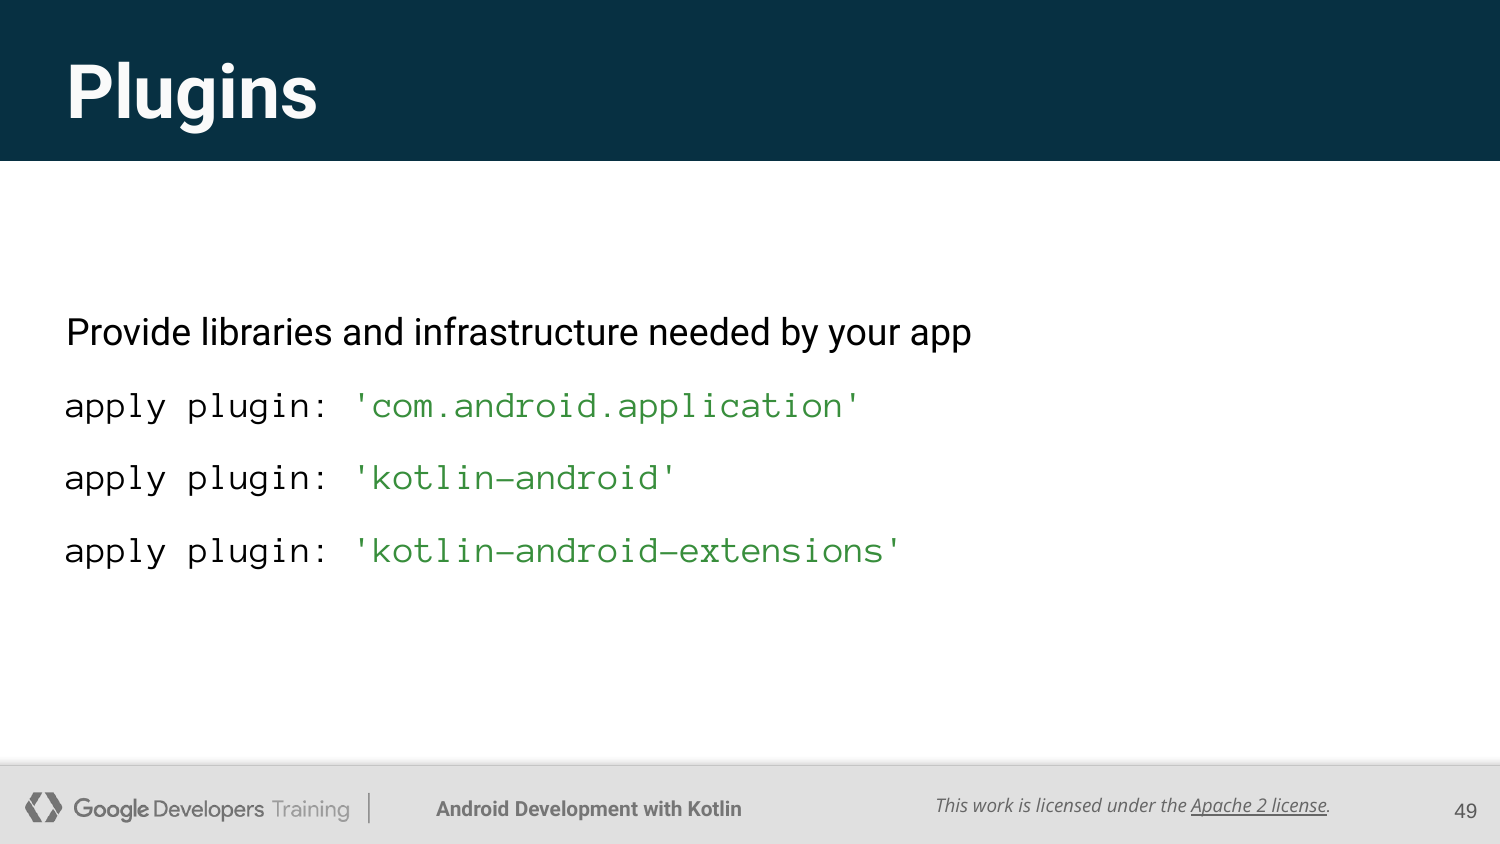

# Plugins
Provide libraries and infrastructure needed by your app
apply plugin: 'com.android.application'
apply plugin: 'kotlin-android'
apply plugin: 'kotlin-android-extensions'
49